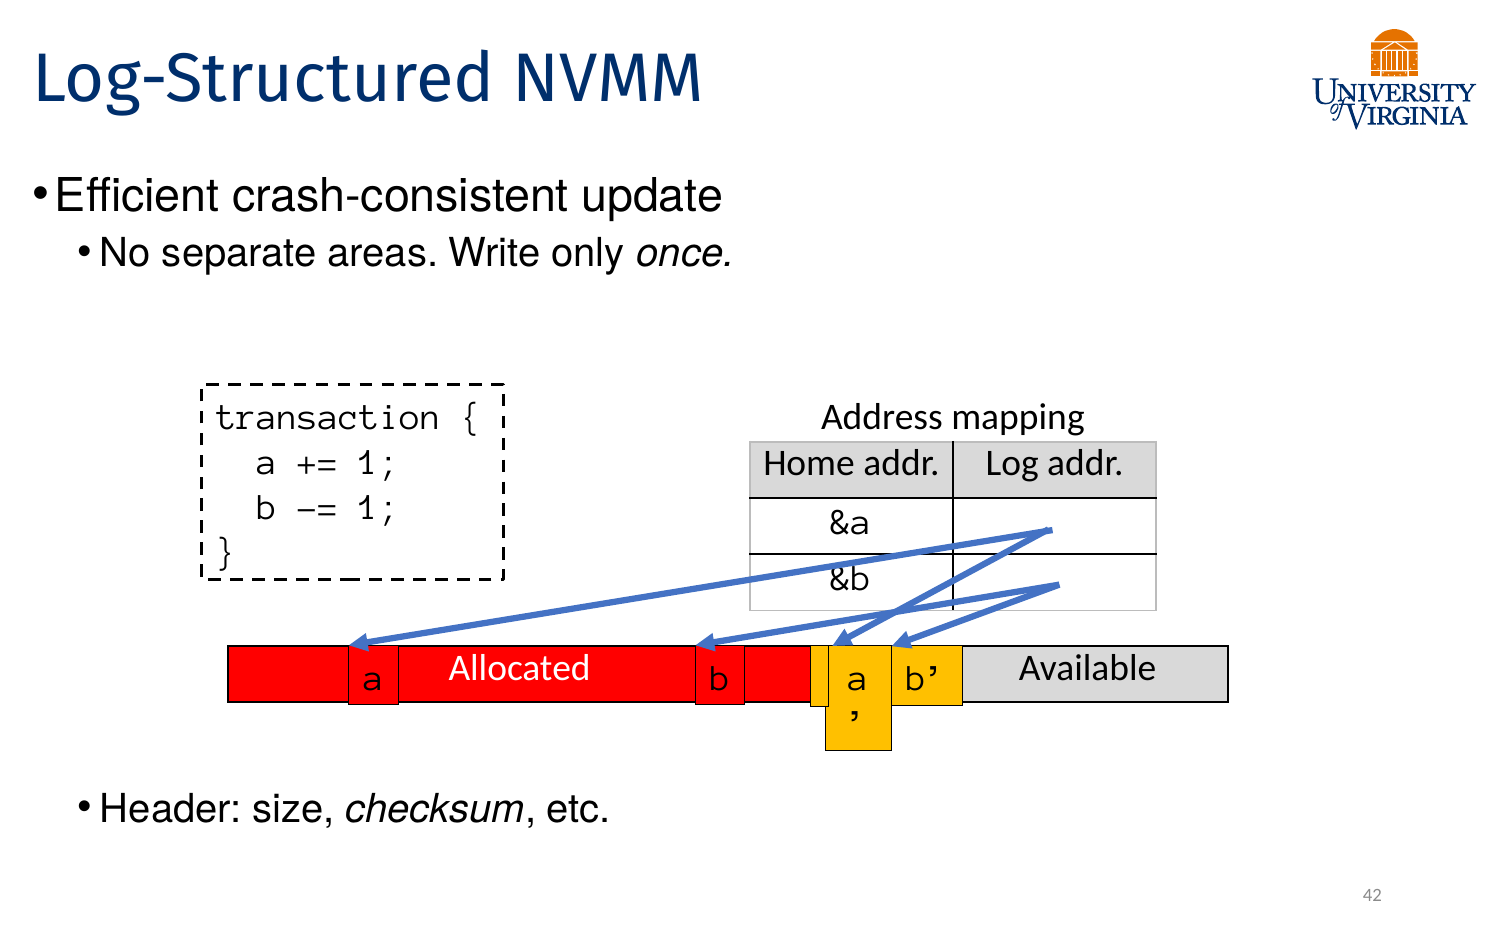

# Log-Structured NVMM
Efficient crash-consistent update
No separate areas. Write only once.

Header: size, checksum, etc.
transaction {
  a += 1;
  b -= 1;
}
Address mapping
| Home addr. | Log addr. |
| --- | --- |
| &a |  |
| &b |  |
a
b
a’
b’

| Allocated | Available |
| --- | --- |
42